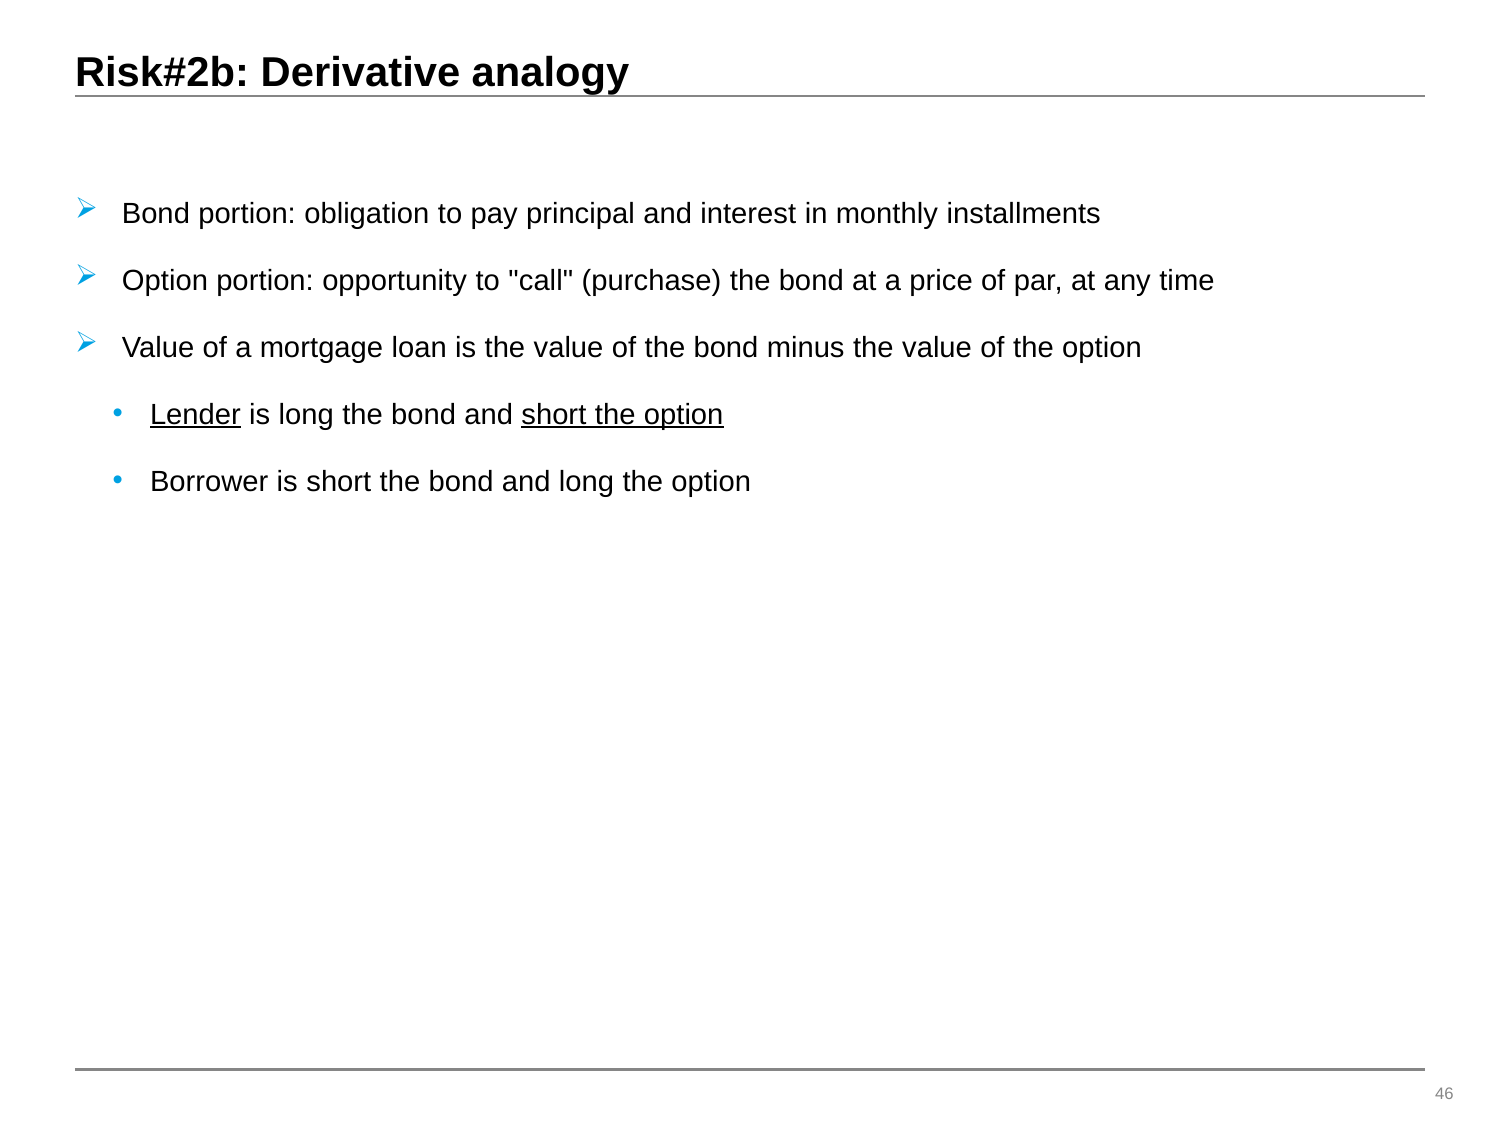

# Risk#2b: Derivative analogy
Bond portion: obligation to pay principal and interest in monthly installments
Option portion: opportunity to "call" (purchase) the bond at a price of par, at any time
Value of a mortgage loan is the value of the bond minus the value of the option
Lender is long the bond and short the option
Borrower is short the bond and long the option